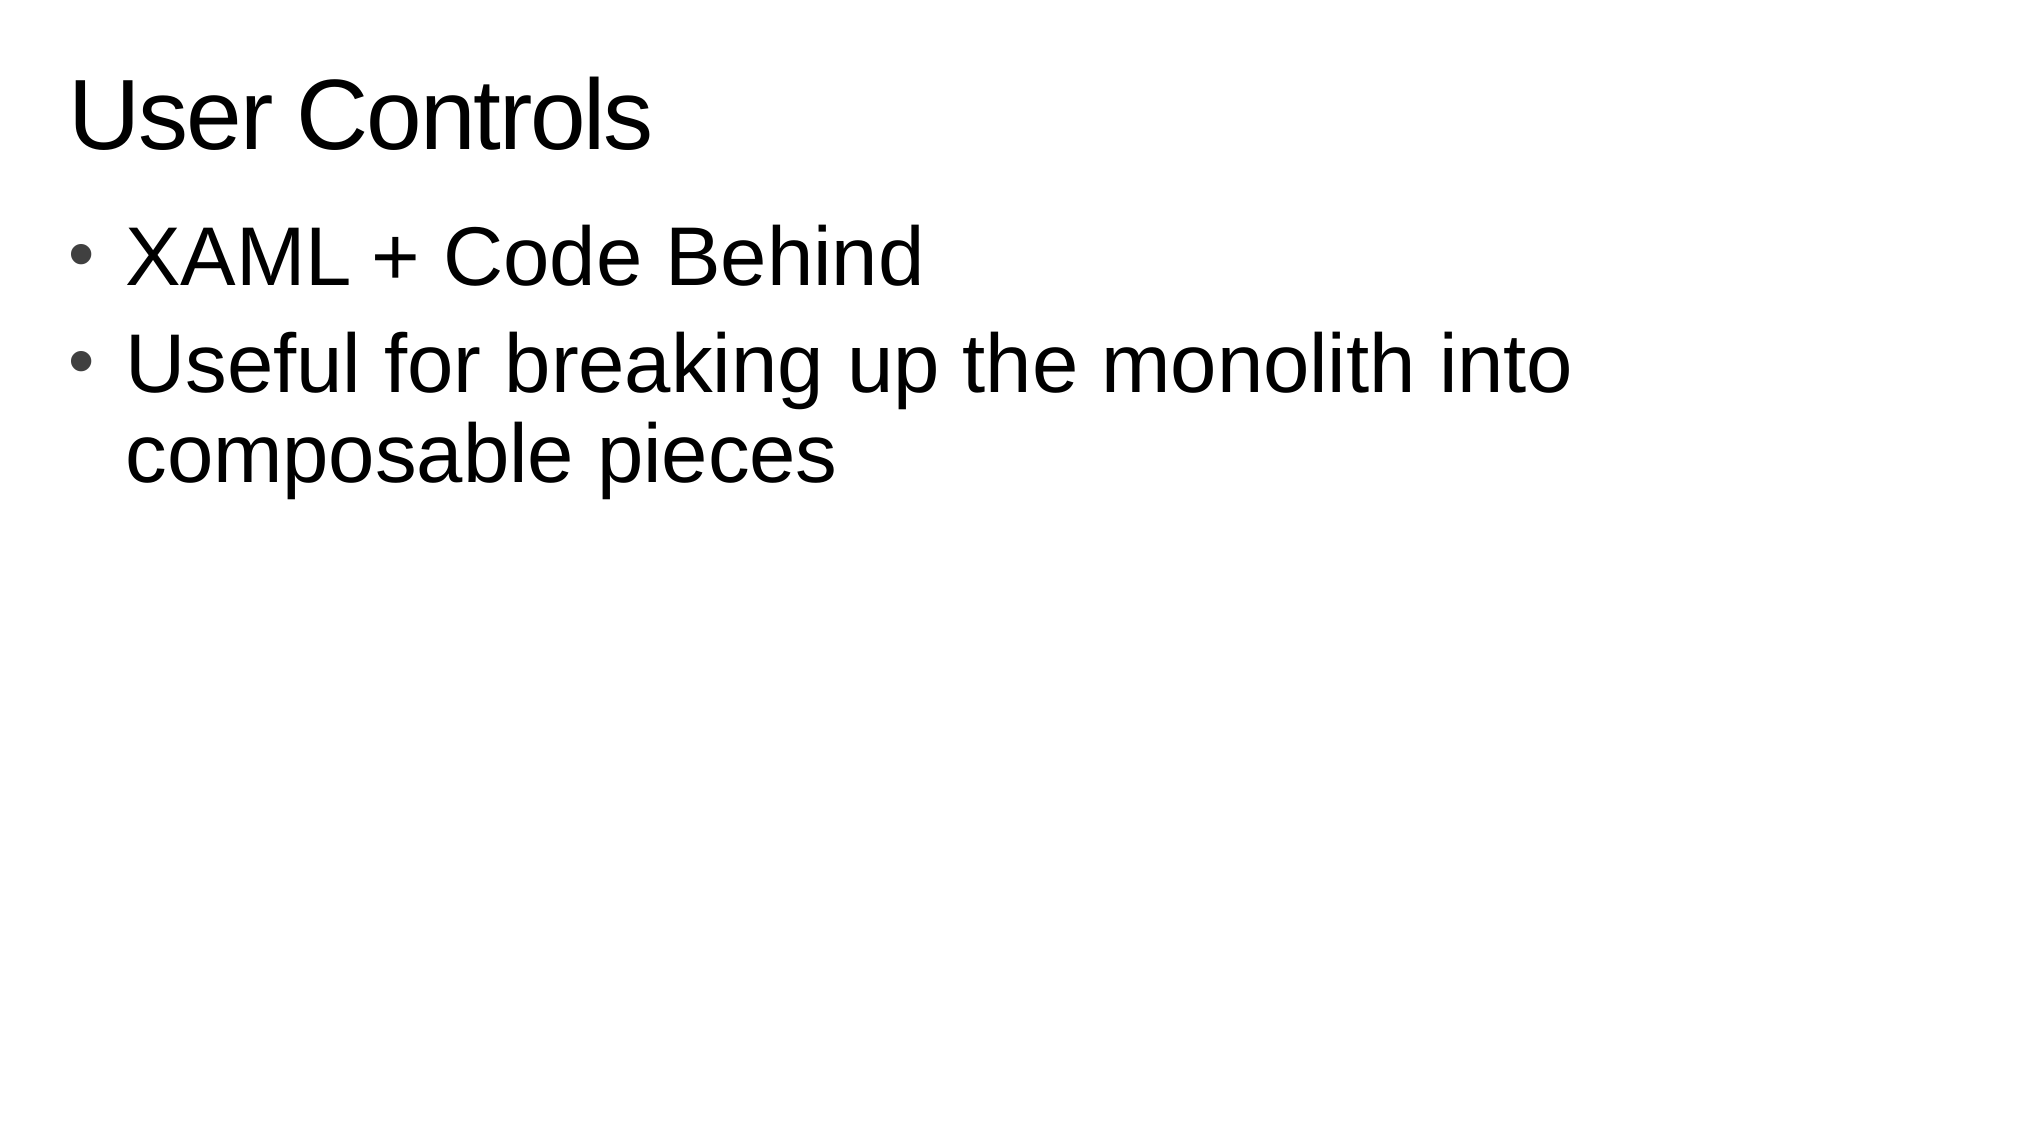

# User Controls
XAML + Code Behind
Useful for breaking up the monolith into composable pieces